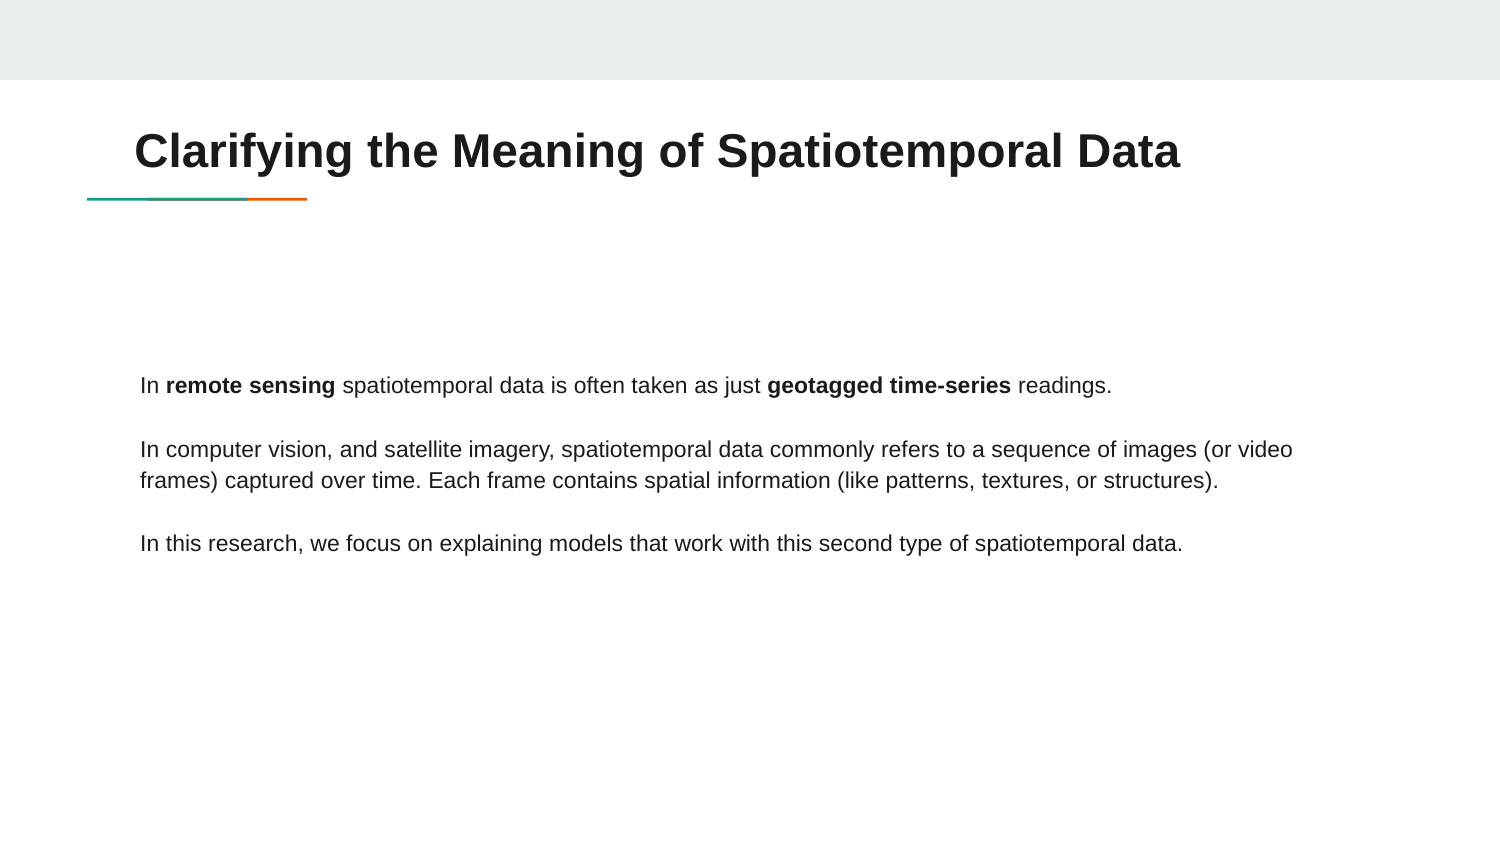

# Clarifying the Meaning of Spatiotemporal Data
In remote sensing spatiotemporal data is often taken as just geotagged time-series readings.

In computer vision, and satellite imagery, spatiotemporal data commonly refers to a sequence of images (or video frames) captured over time. Each frame contains spatial information (like patterns, textures, or structures).

In this research, we focus on explaining models that work with this second type of spatiotemporal data.